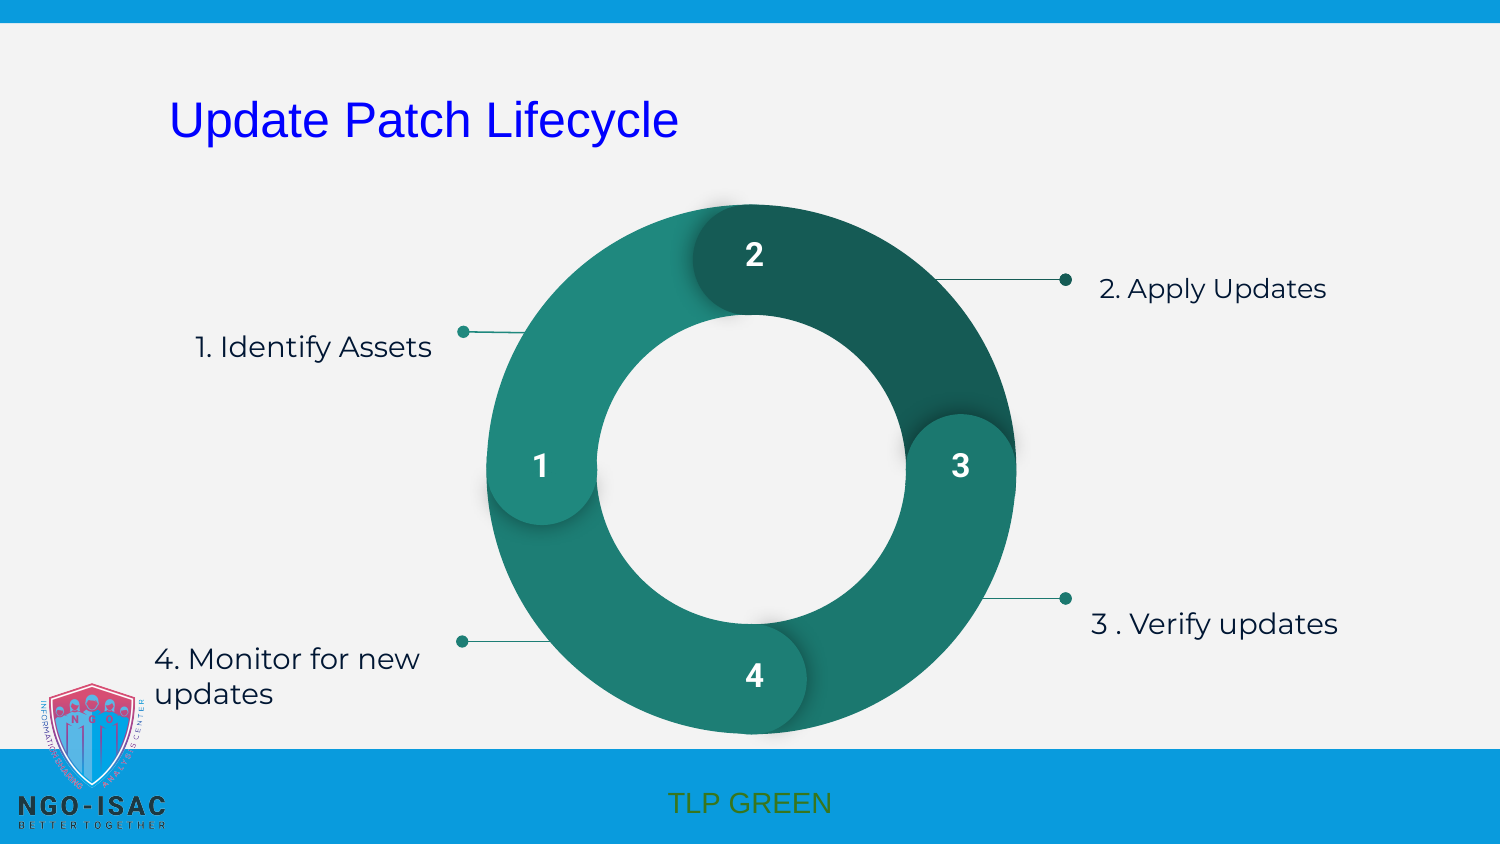

# Update Patch Lifecycle

2

1
3

4
2. Apply Updates

1. Identify Assets
4. Monitor for new updates
3 . Verify updates